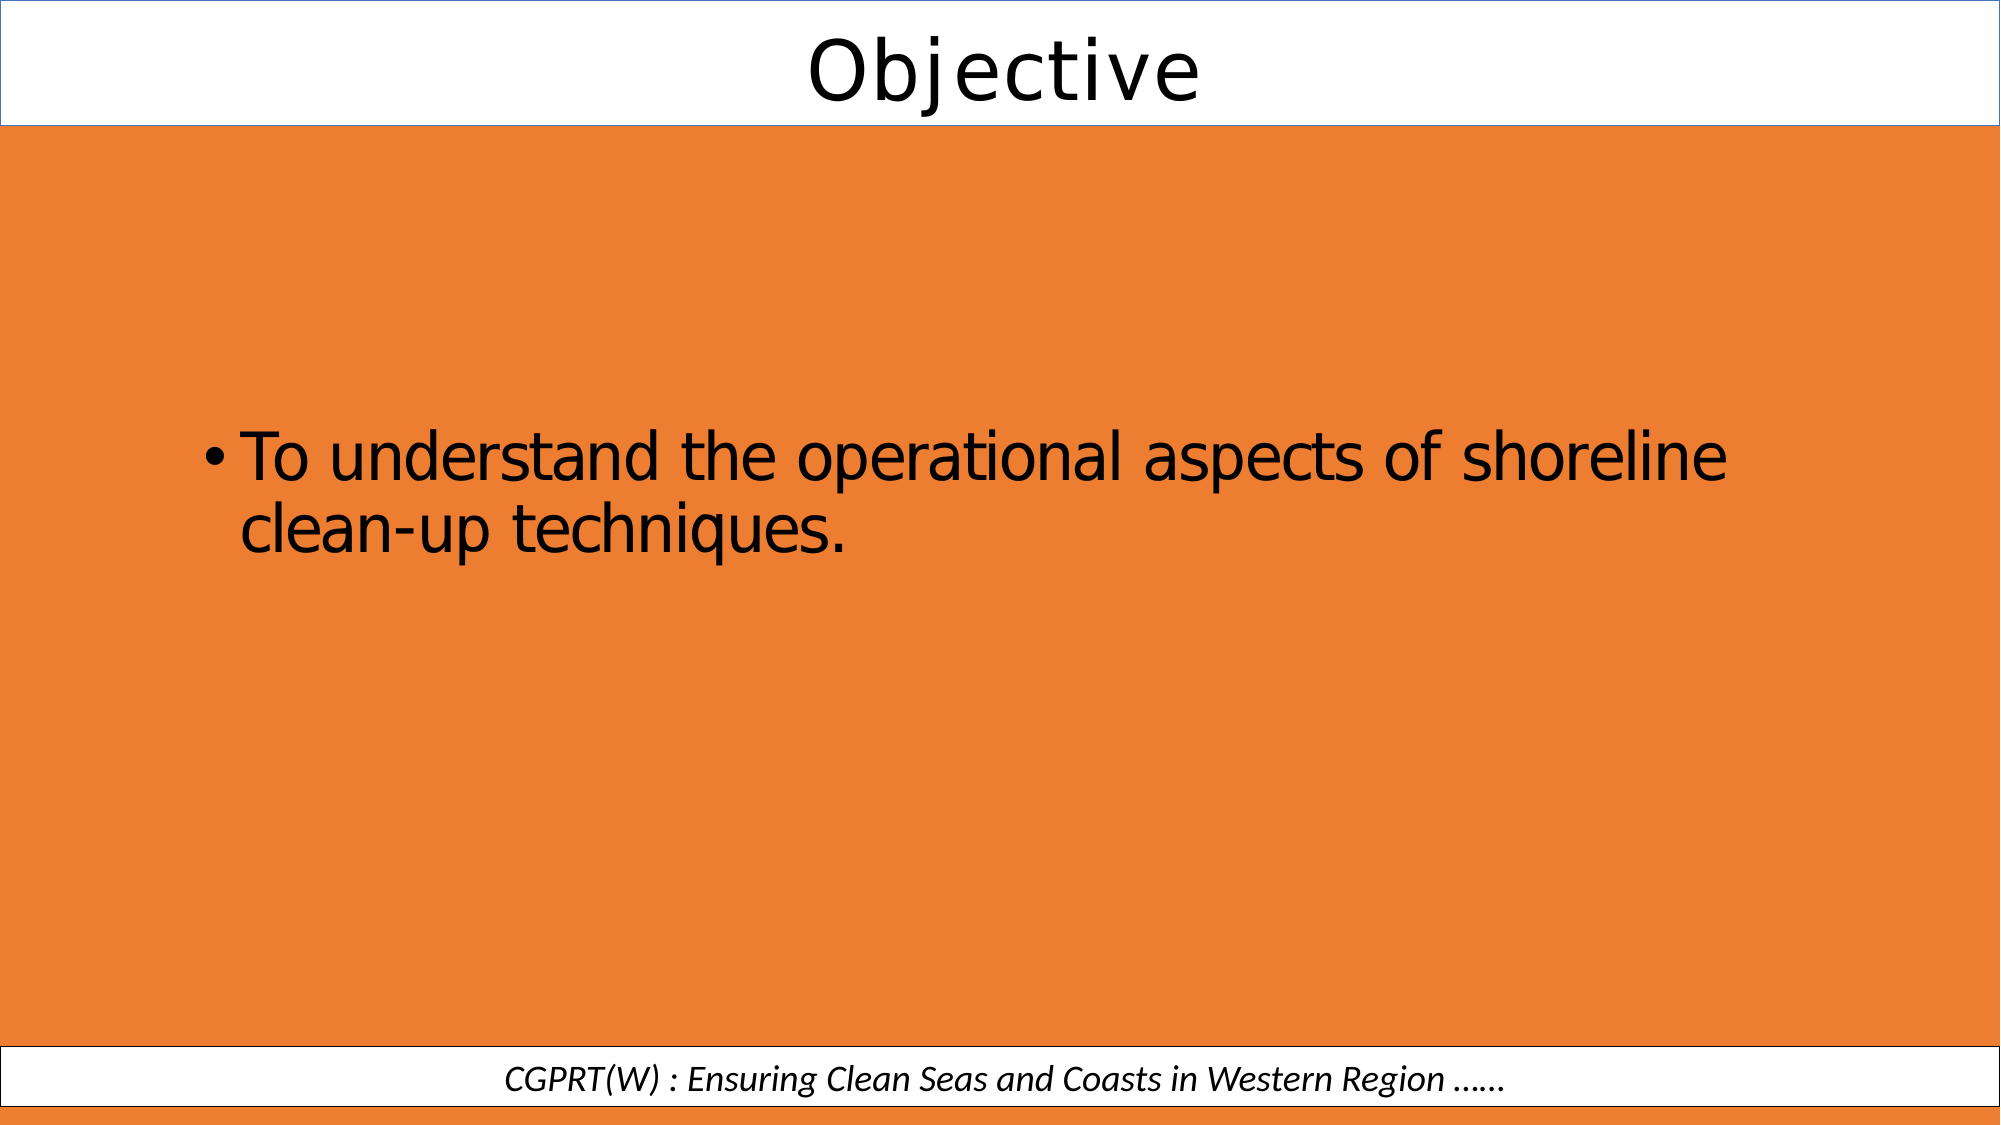

Objective

To understand the operational aspects of shoreline clean-up techniques.

 CGPRT(W) : Ensuring Clean Seas and Coasts in Western Region ……